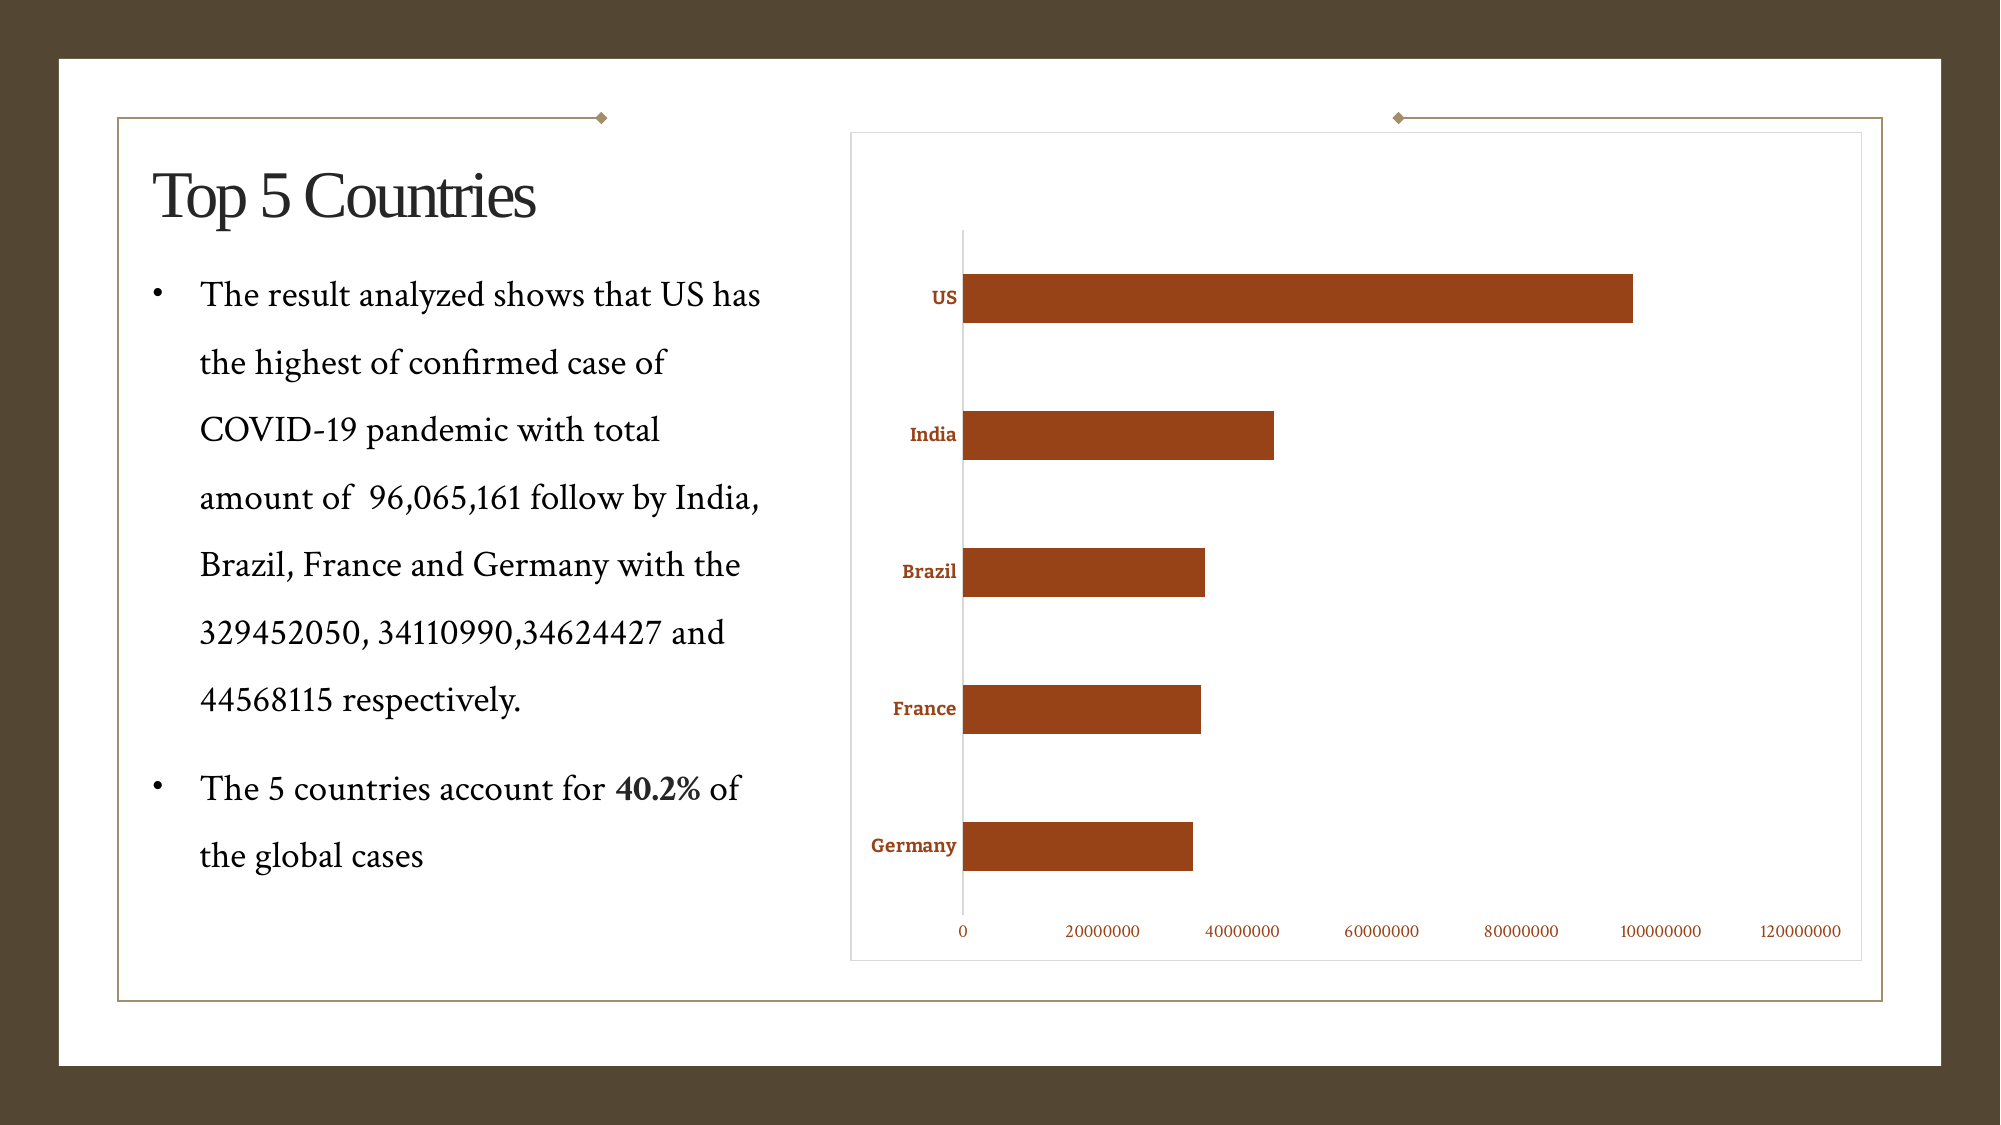

# Top 5 Countries

### Chart: Case Confirme by Country

| Category | Total |
|---|---|
| Germany | 32952050.0 |
| France | 34110990.0 |
| Brazil | 34624427.0 |
| India | 44568114.0 |
| US | 96065161.0 |
The result analyzed shows that US has the highest of confirmed case of COVID-19 pandemic with total amount of  96,065,161 follow by India, Brazil, France and Germany with the 329452050, 34110990,34624427 and 44568115 respectively.
The 5 countries account for 40.2% of the global cases